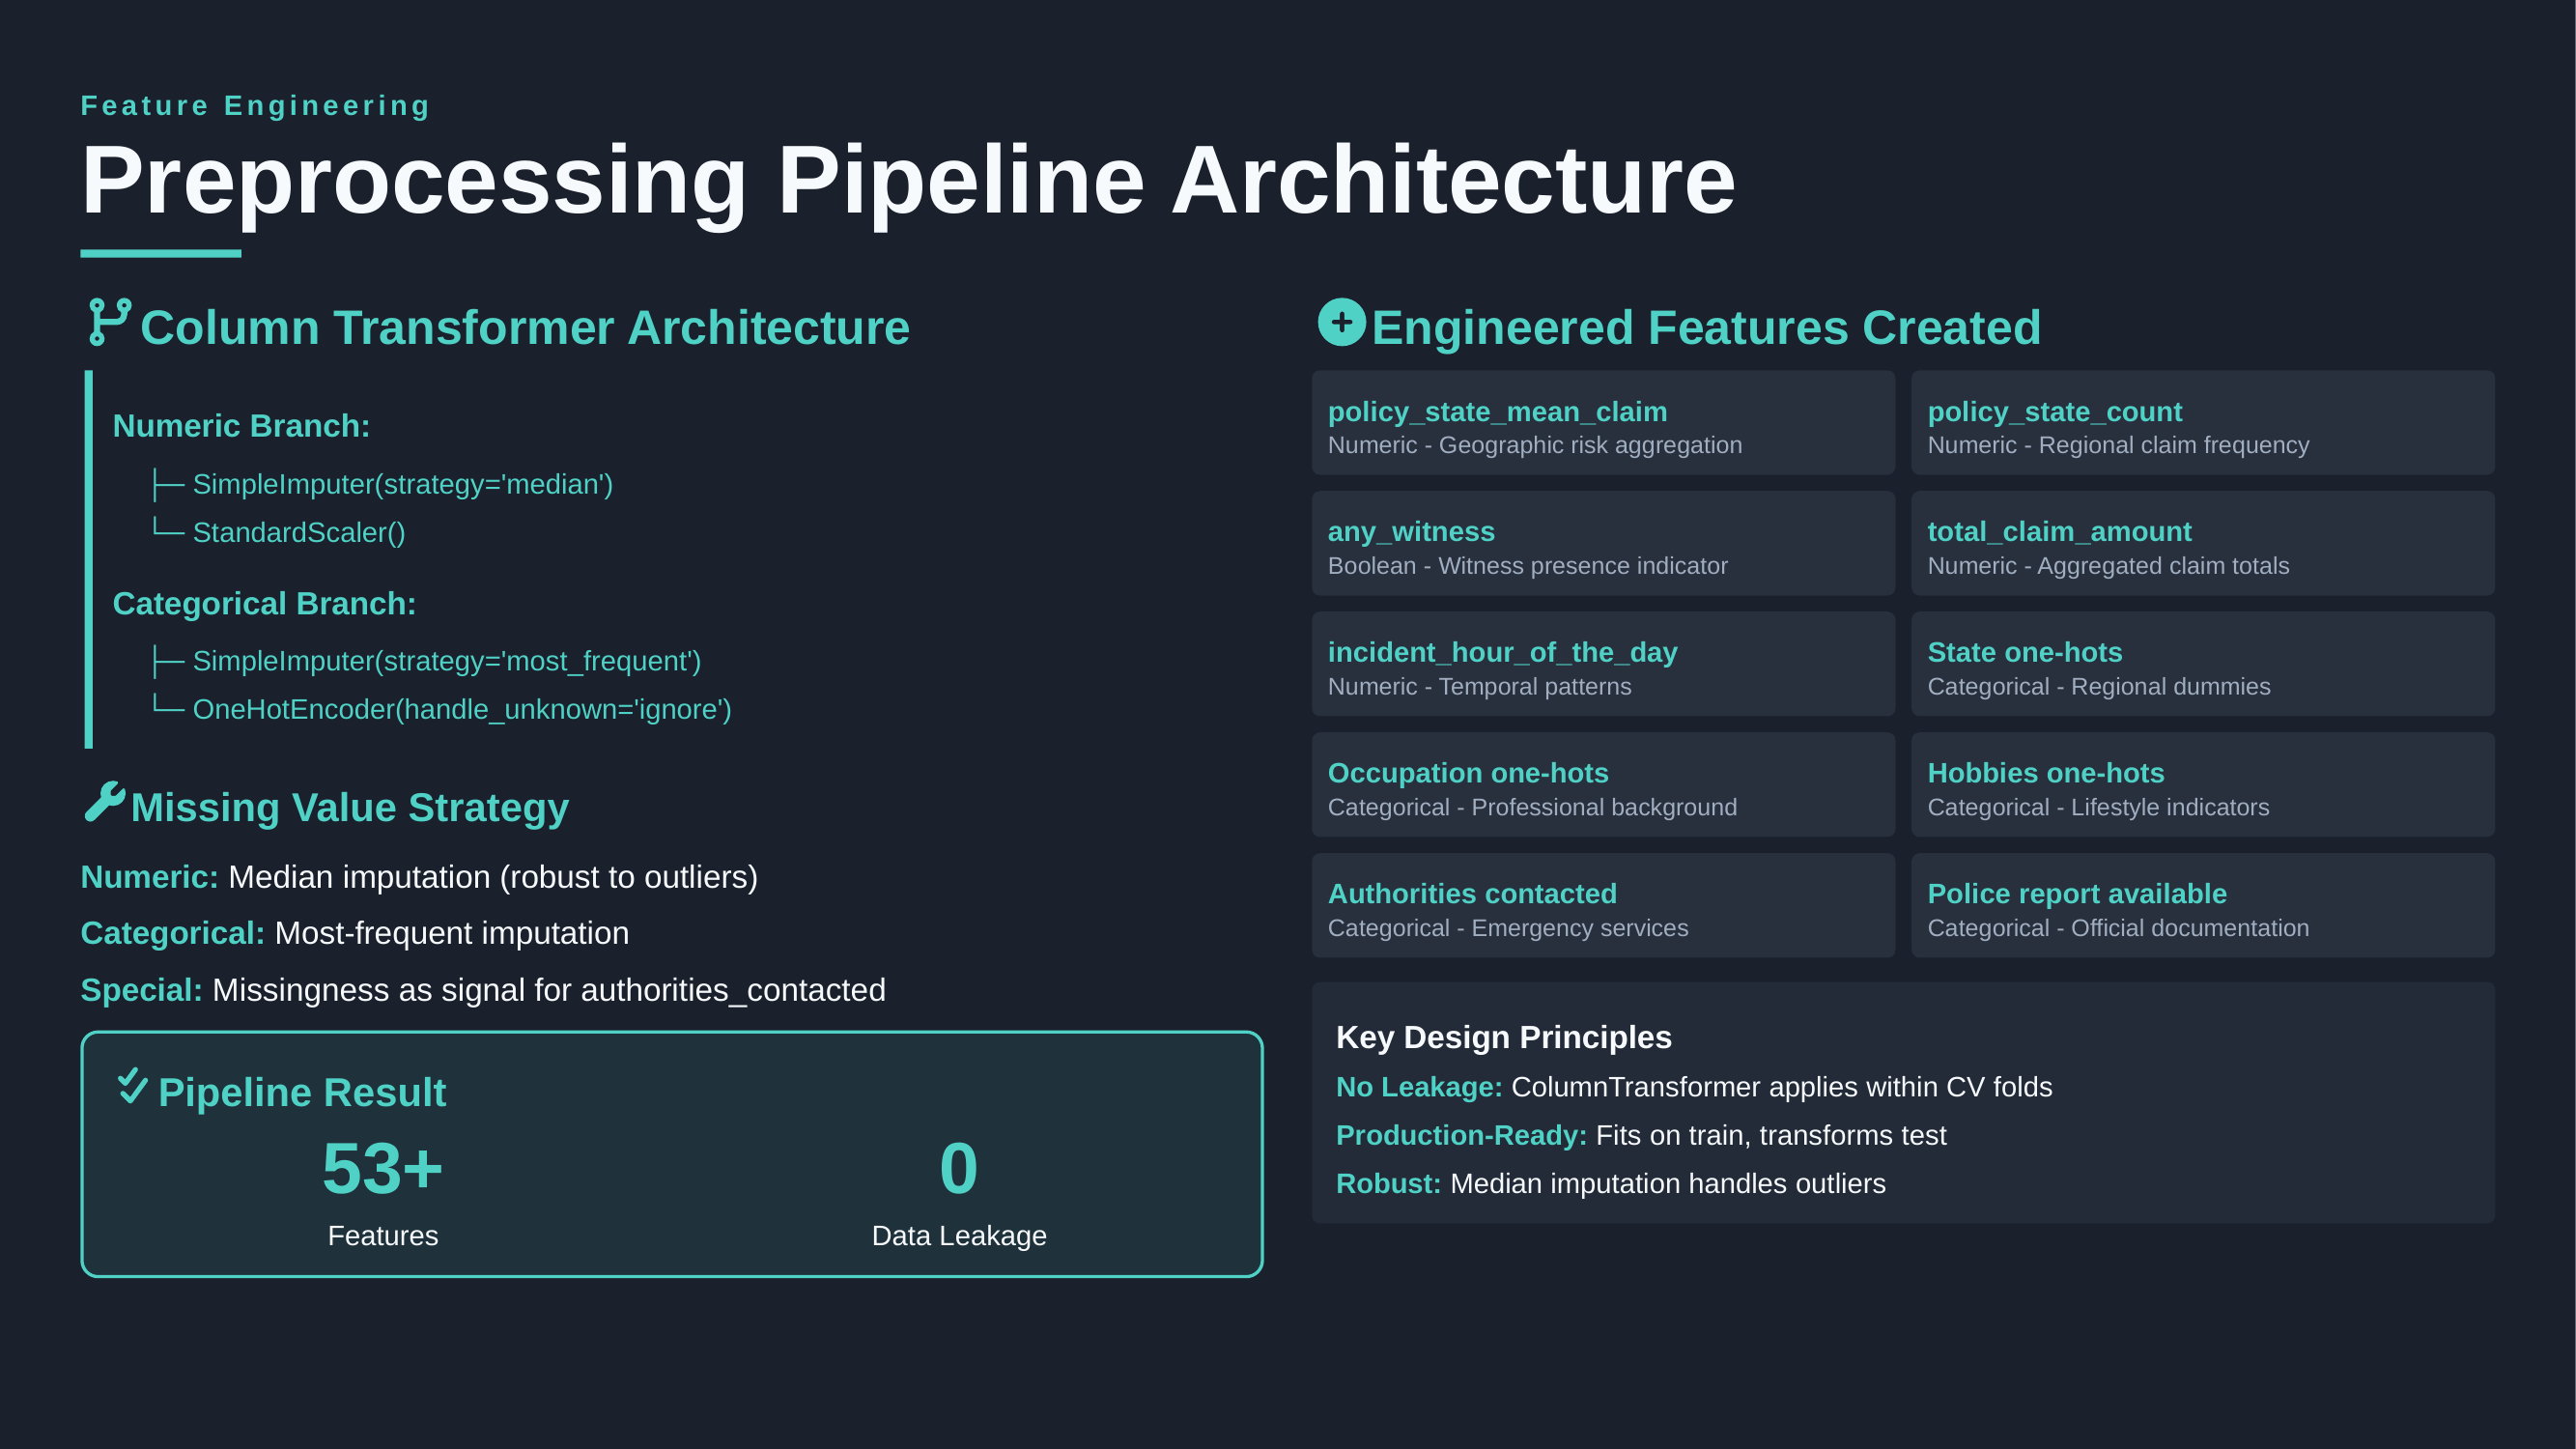

Feature Engineering
Preprocessing Pipeline Architecture

Column Transformer Architecture
Engineered Features Created

policy_state_mean_claim
policy_state_count
Numeric Branch:
Numeric - Geographic risk aggregation
Numeric - Regional claim frequency
├─ SimpleImputer(strategy='median')

any_witness
total_claim_amount
└─ StandardScaler()
Boolean - Witness presence indicator
Numeric - Aggregated claim totals
Categorical Branch:

incident_hour_of_the_day
State one-hots
├─ SimpleImputer(strategy='most_frequent')
Numeric - Temporal patterns
Categorical - Regional dummies
└─ OneHotEncoder(handle_unknown='ignore')

Occupation one-hots
Hobbies one-hots
Missing Value Strategy

Categorical - Professional background
Categorical - Lifestyle indicators
Numeric: Median imputation (robust to outliers)

Authorities contacted
Police report available
Categorical: Most-frequent imputation
Categorical - Emergency services
Categorical - Official documentation
Special: Missingness as signal for authorities_contacted

Key Design Principles

Pipeline Result
No Leakage: ColumnTransformer applies within CV folds

Production-Ready: Fits on train, transforms test
53+
0
Robust: Median imputation handles outliers
Features
Data Leakage